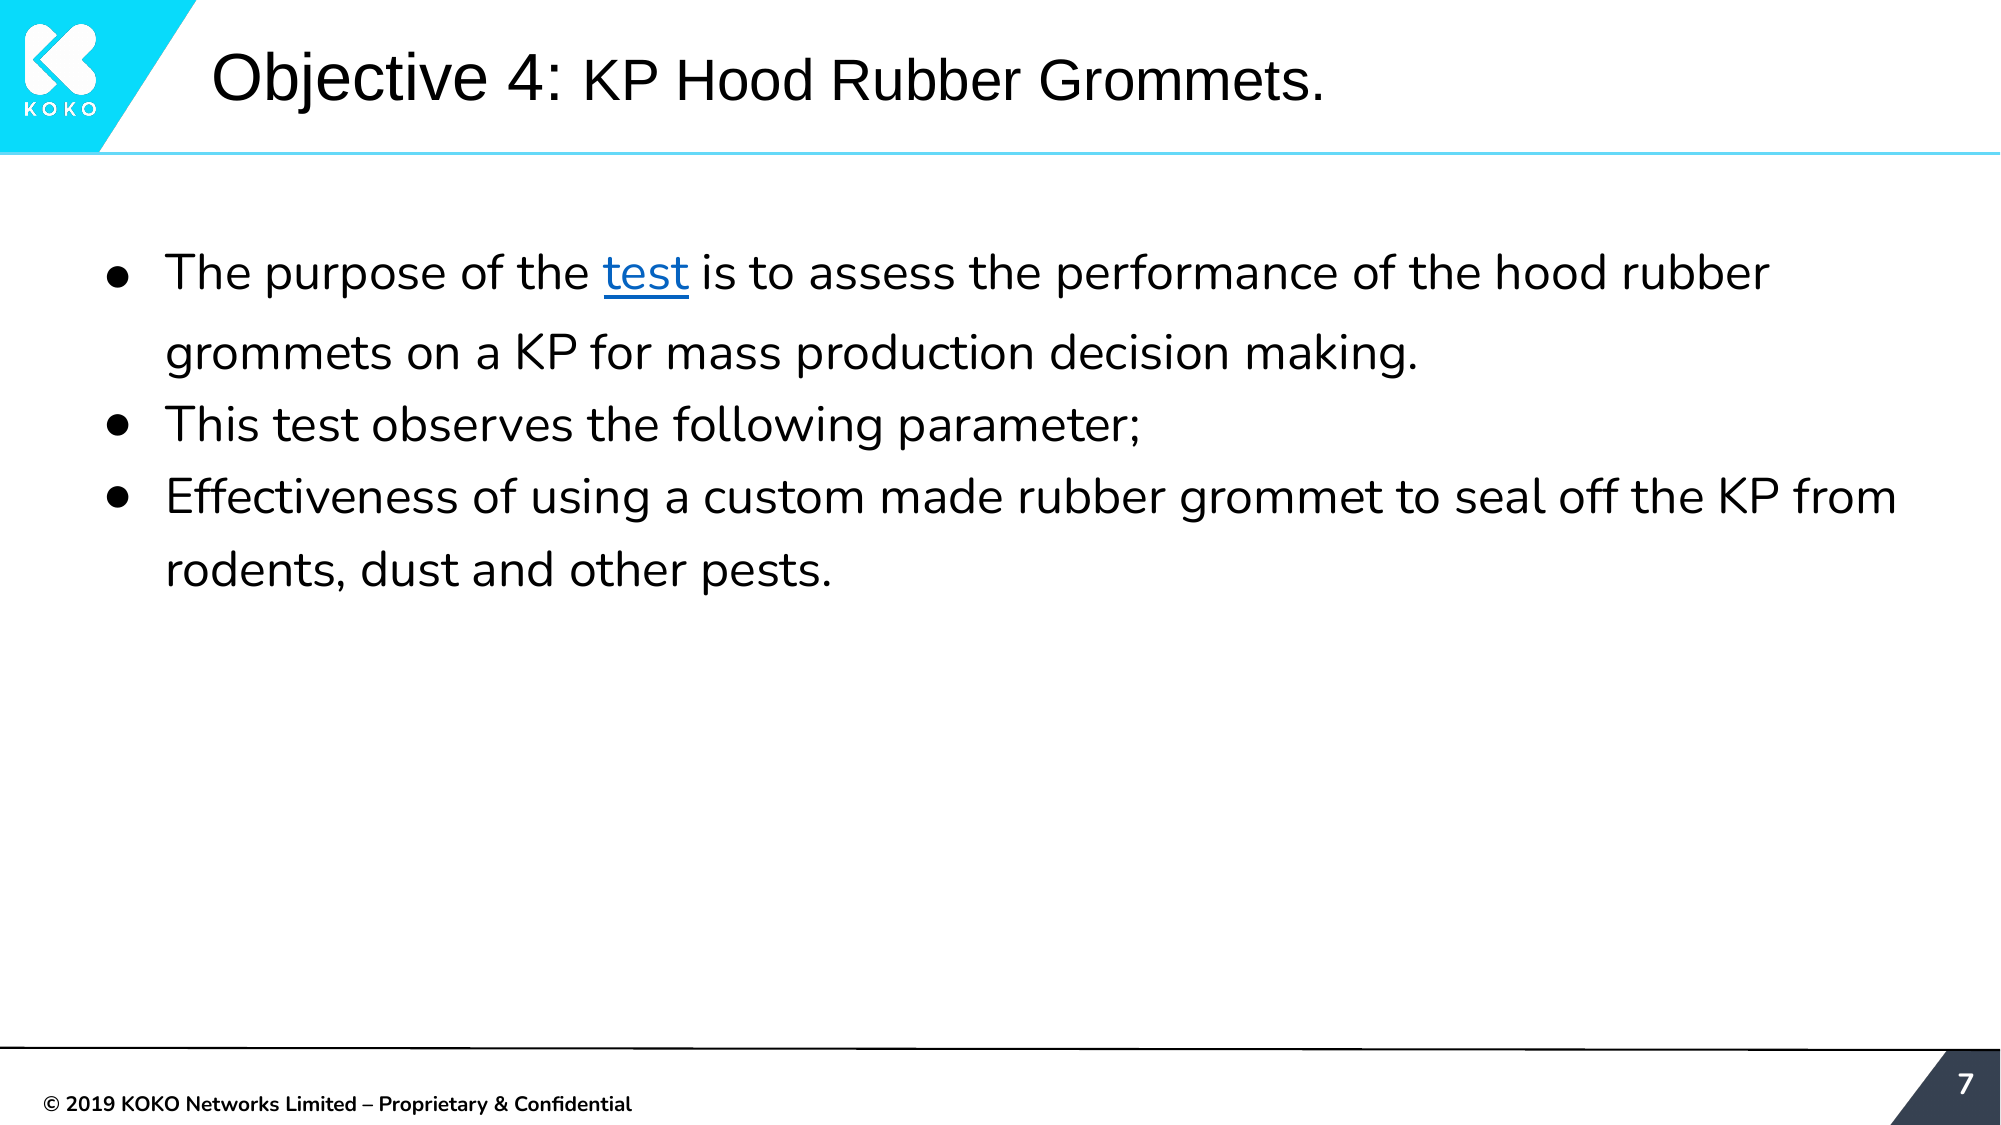

# Objective 4: KP Hood Rubber Grommets.
The purpose of the test is to assess the performance of the hood rubber grommets on a KP for mass production decision making.
This test observes the following parameter;
Effectiveness of using a custom made rubber grommet to seal off the KP from rodents, dust and other pests.
7